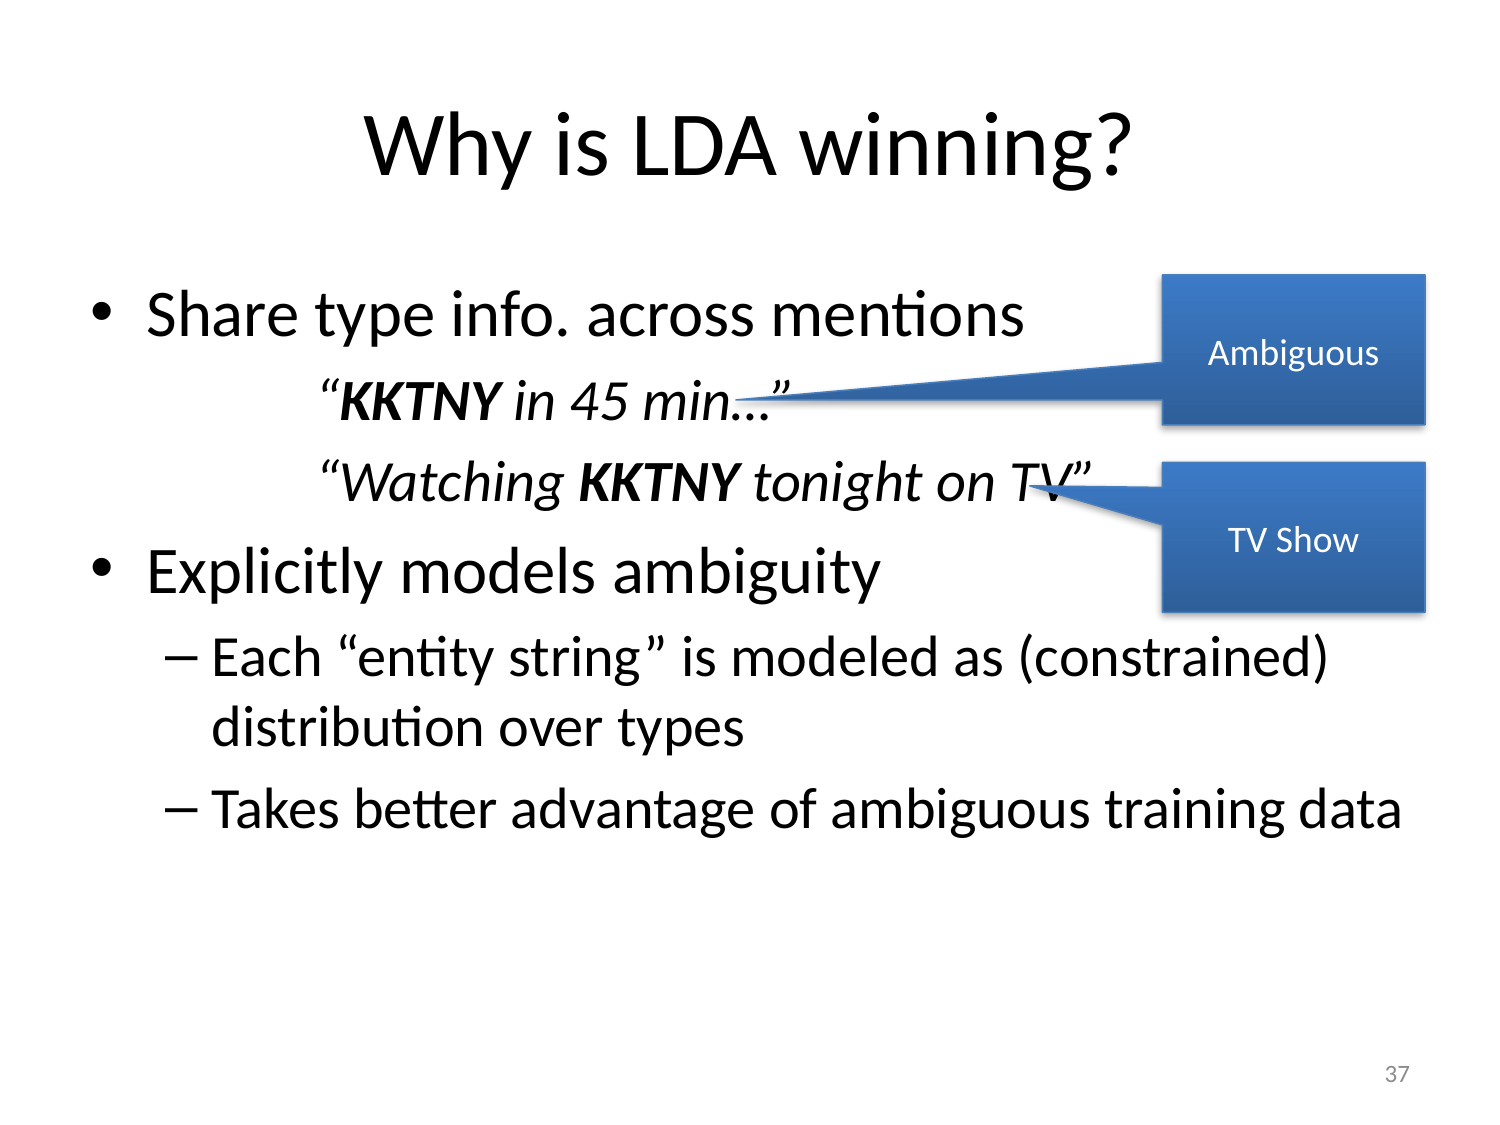

# Why is LDA winning?
Share type info. across mentions
	“KKTNY in 45 min…”
	“Watching KKTNY tonight on TV”
Explicitly models ambiguity
Each “entity string” is modeled as (constrained) distribution over types
Takes better advantage of ambiguous training data
Ambiguous
TV Show
37